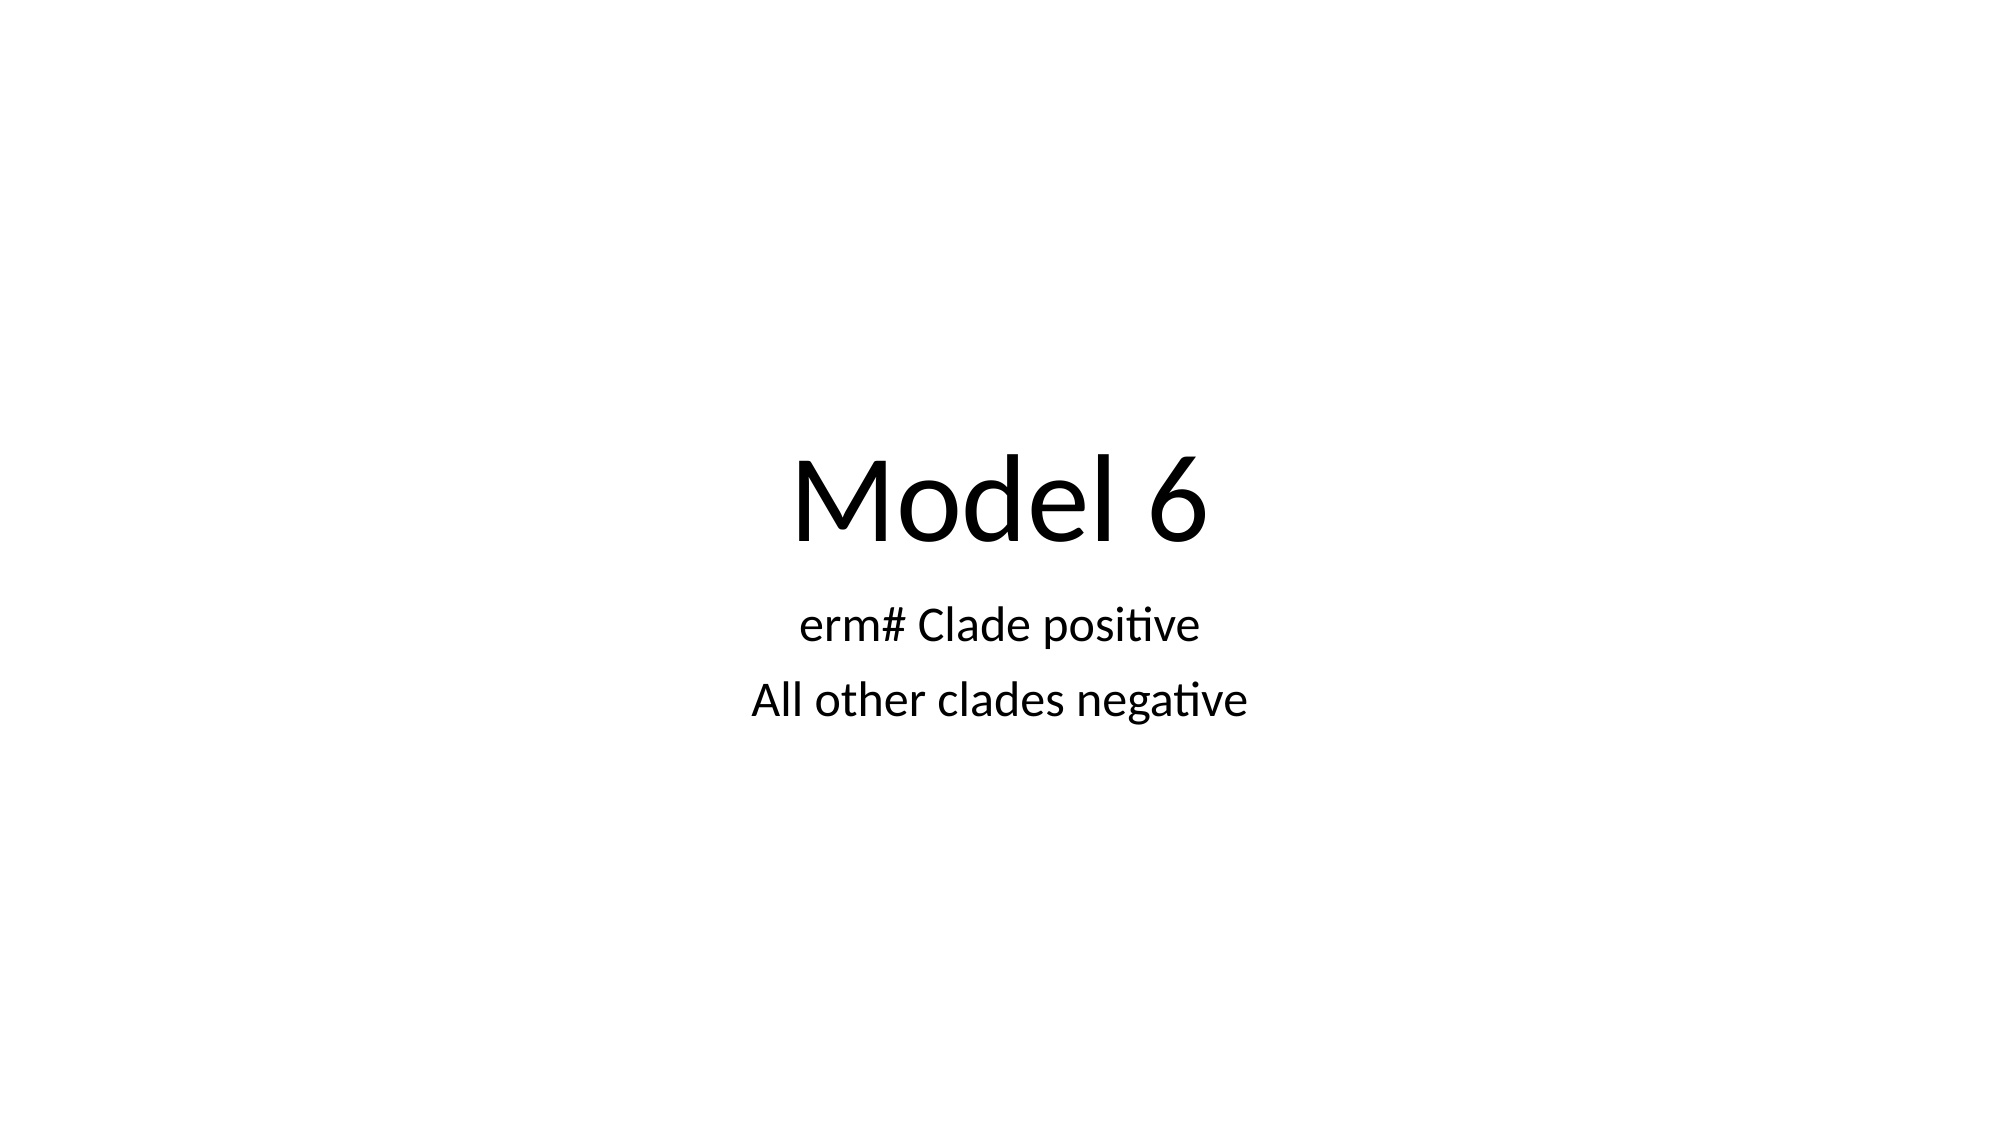

# Model 6
erm# Clade positive
All other clades negative